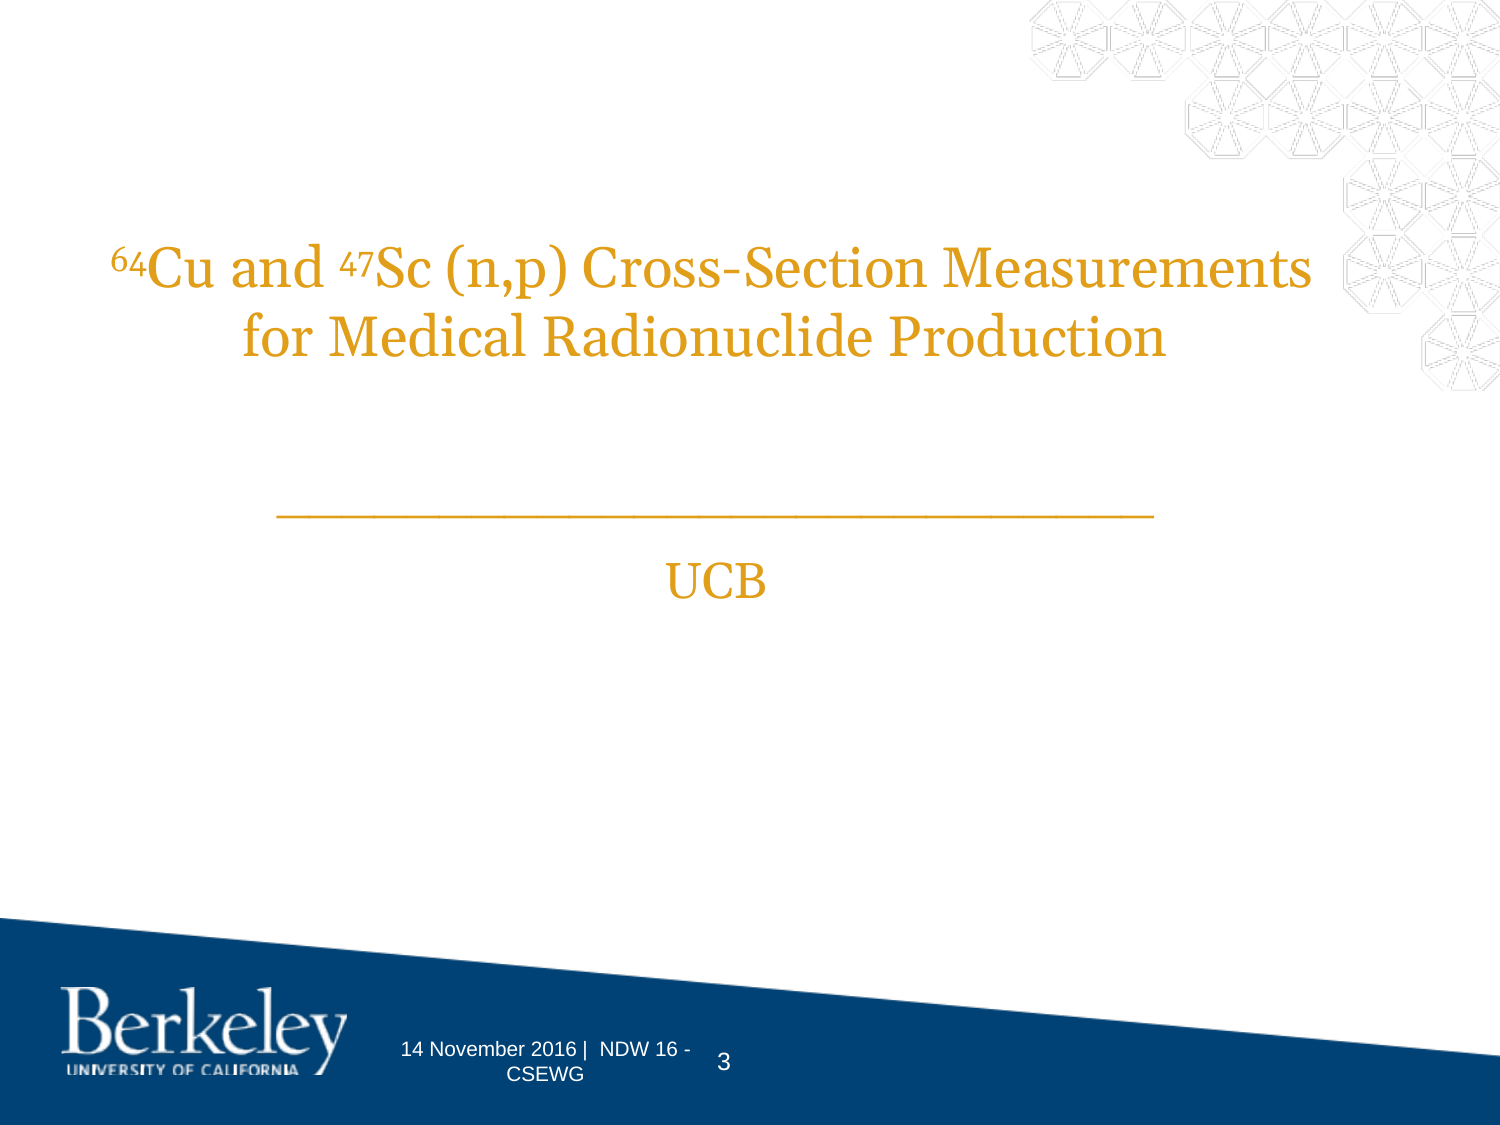

# 64Cu and 47Sc (n,p) Cross-Section Measurements for Medical Radionuclide Production
___________________________
UCB